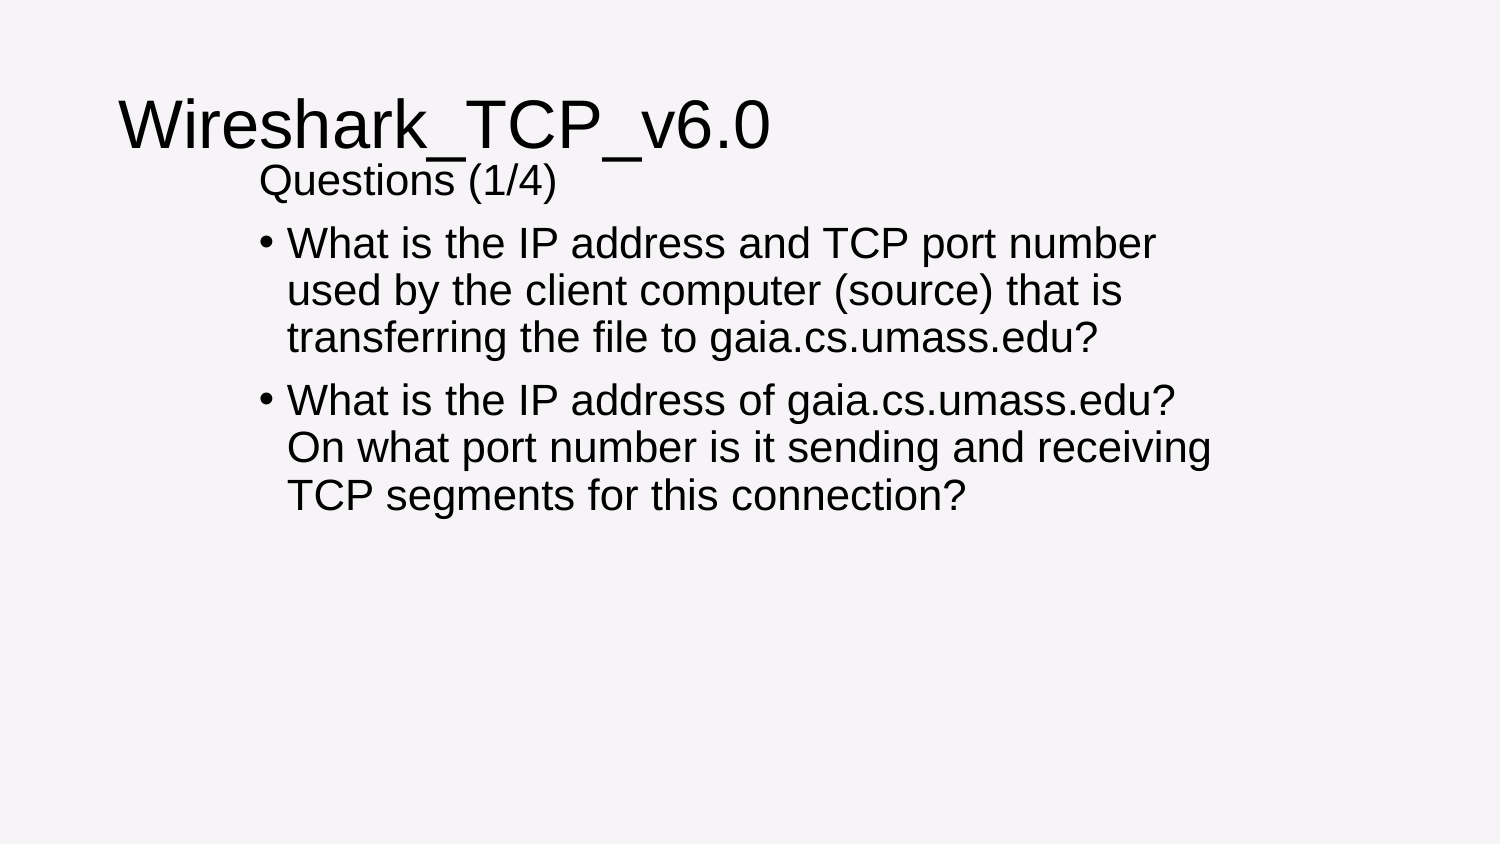

# Wireshark_TCP_v6.0
Questions (1/4)
What is the IP address and TCP port number used by the client computer (source) that is transferring the file to gaia.cs.umass.edu?
What is the IP address of gaia.cs.umass.edu? On what port number is it sending and receiving TCP segments for this connection?